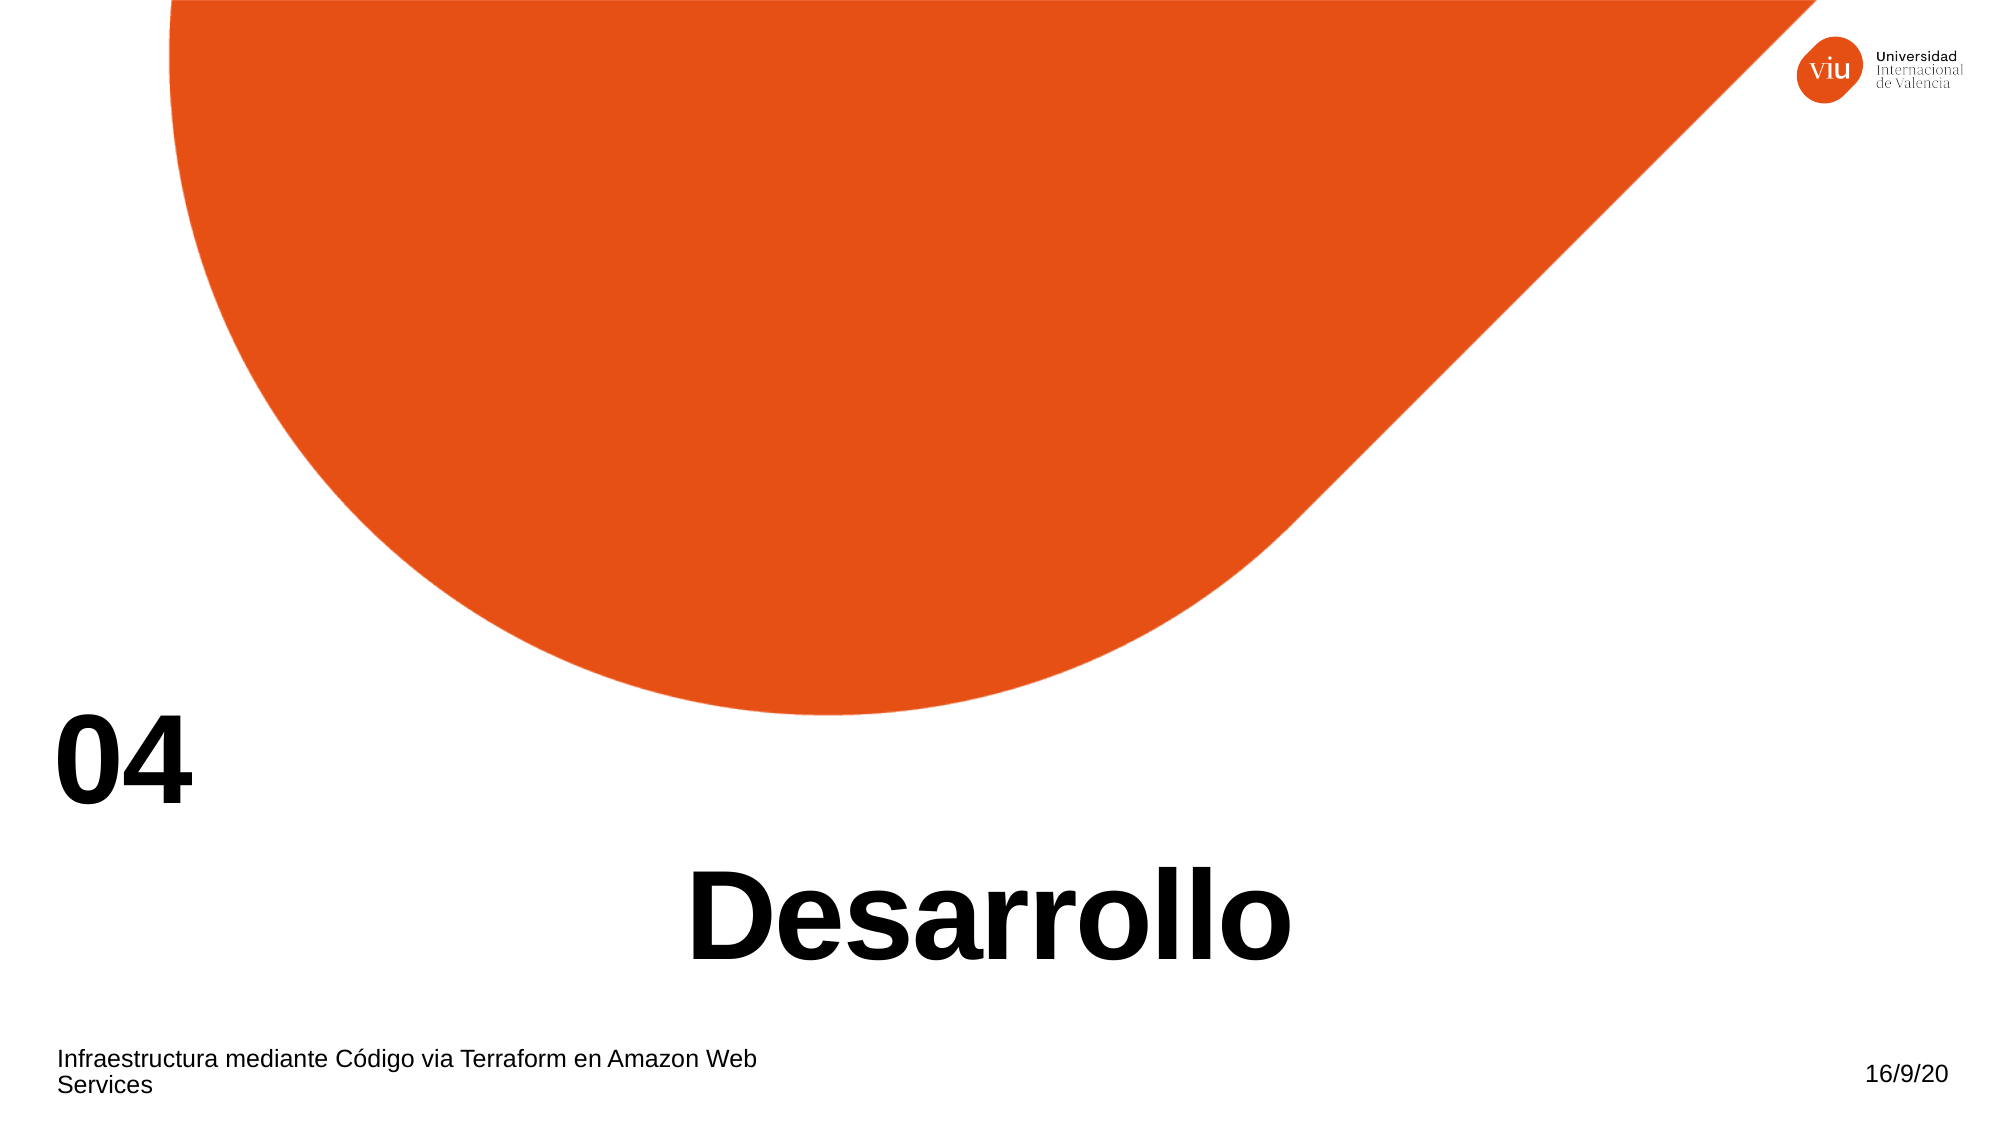

04
Desarrollo
Infraestructura mediante Código via Terraform en Amazon Web Services